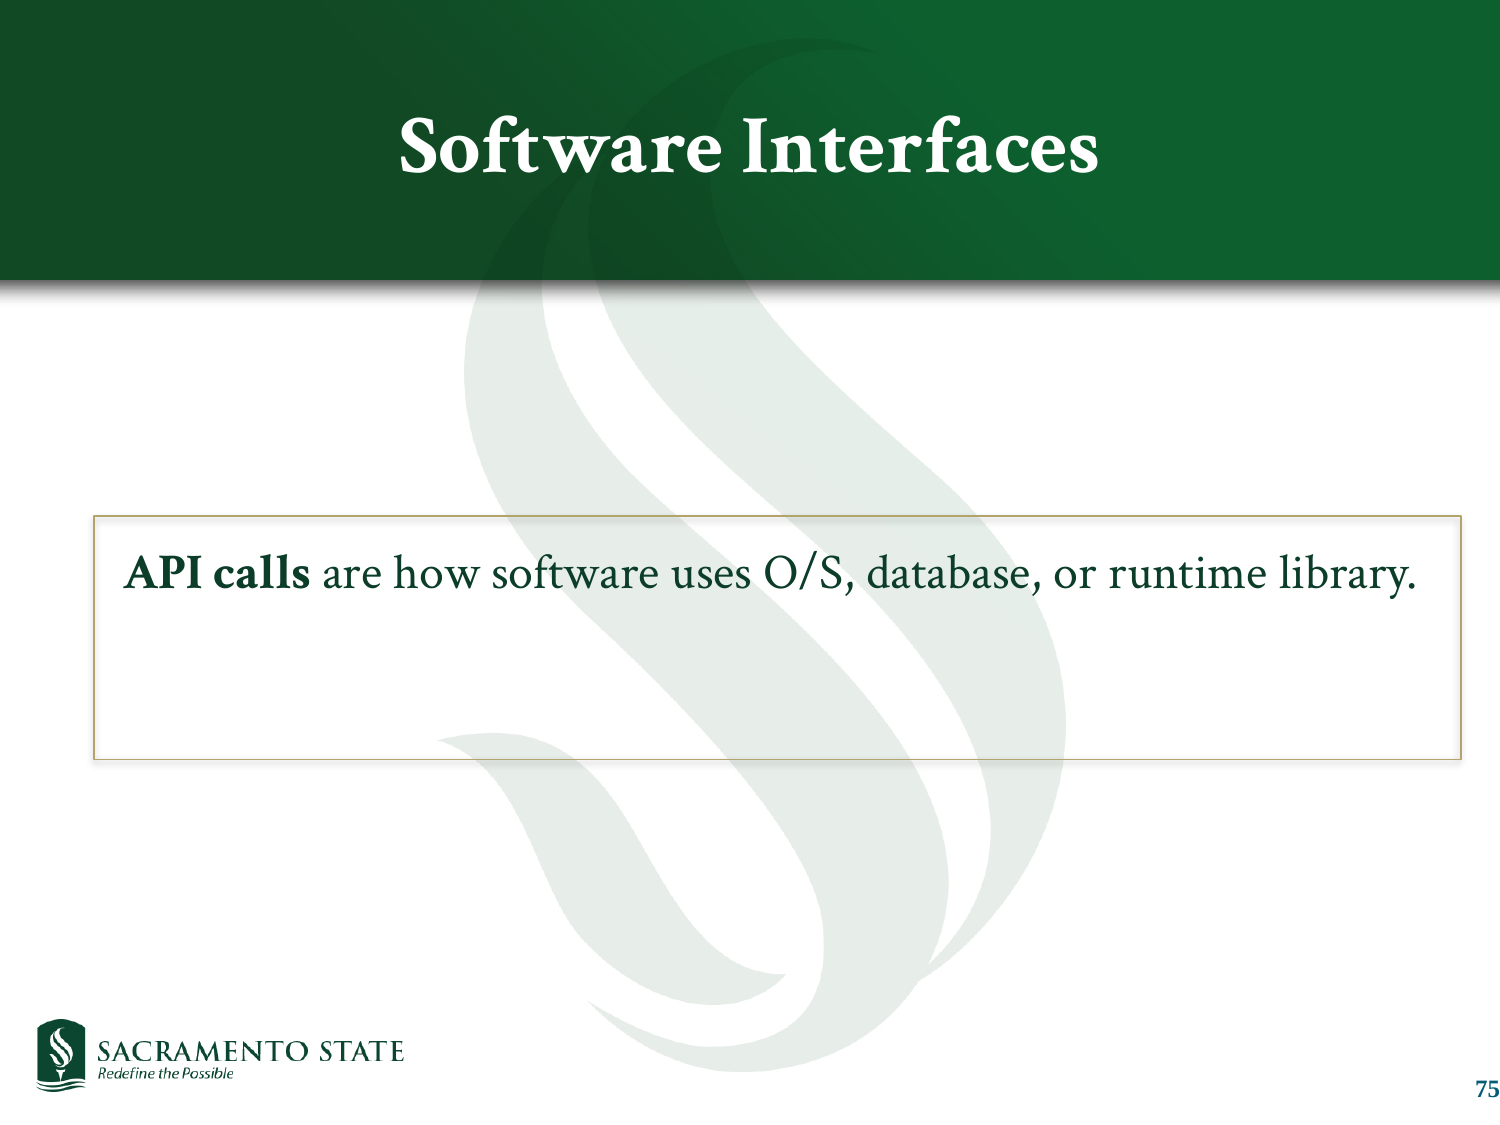

# Software Interfaces

API calls are how software uses O/S, database, or runtime library.
75